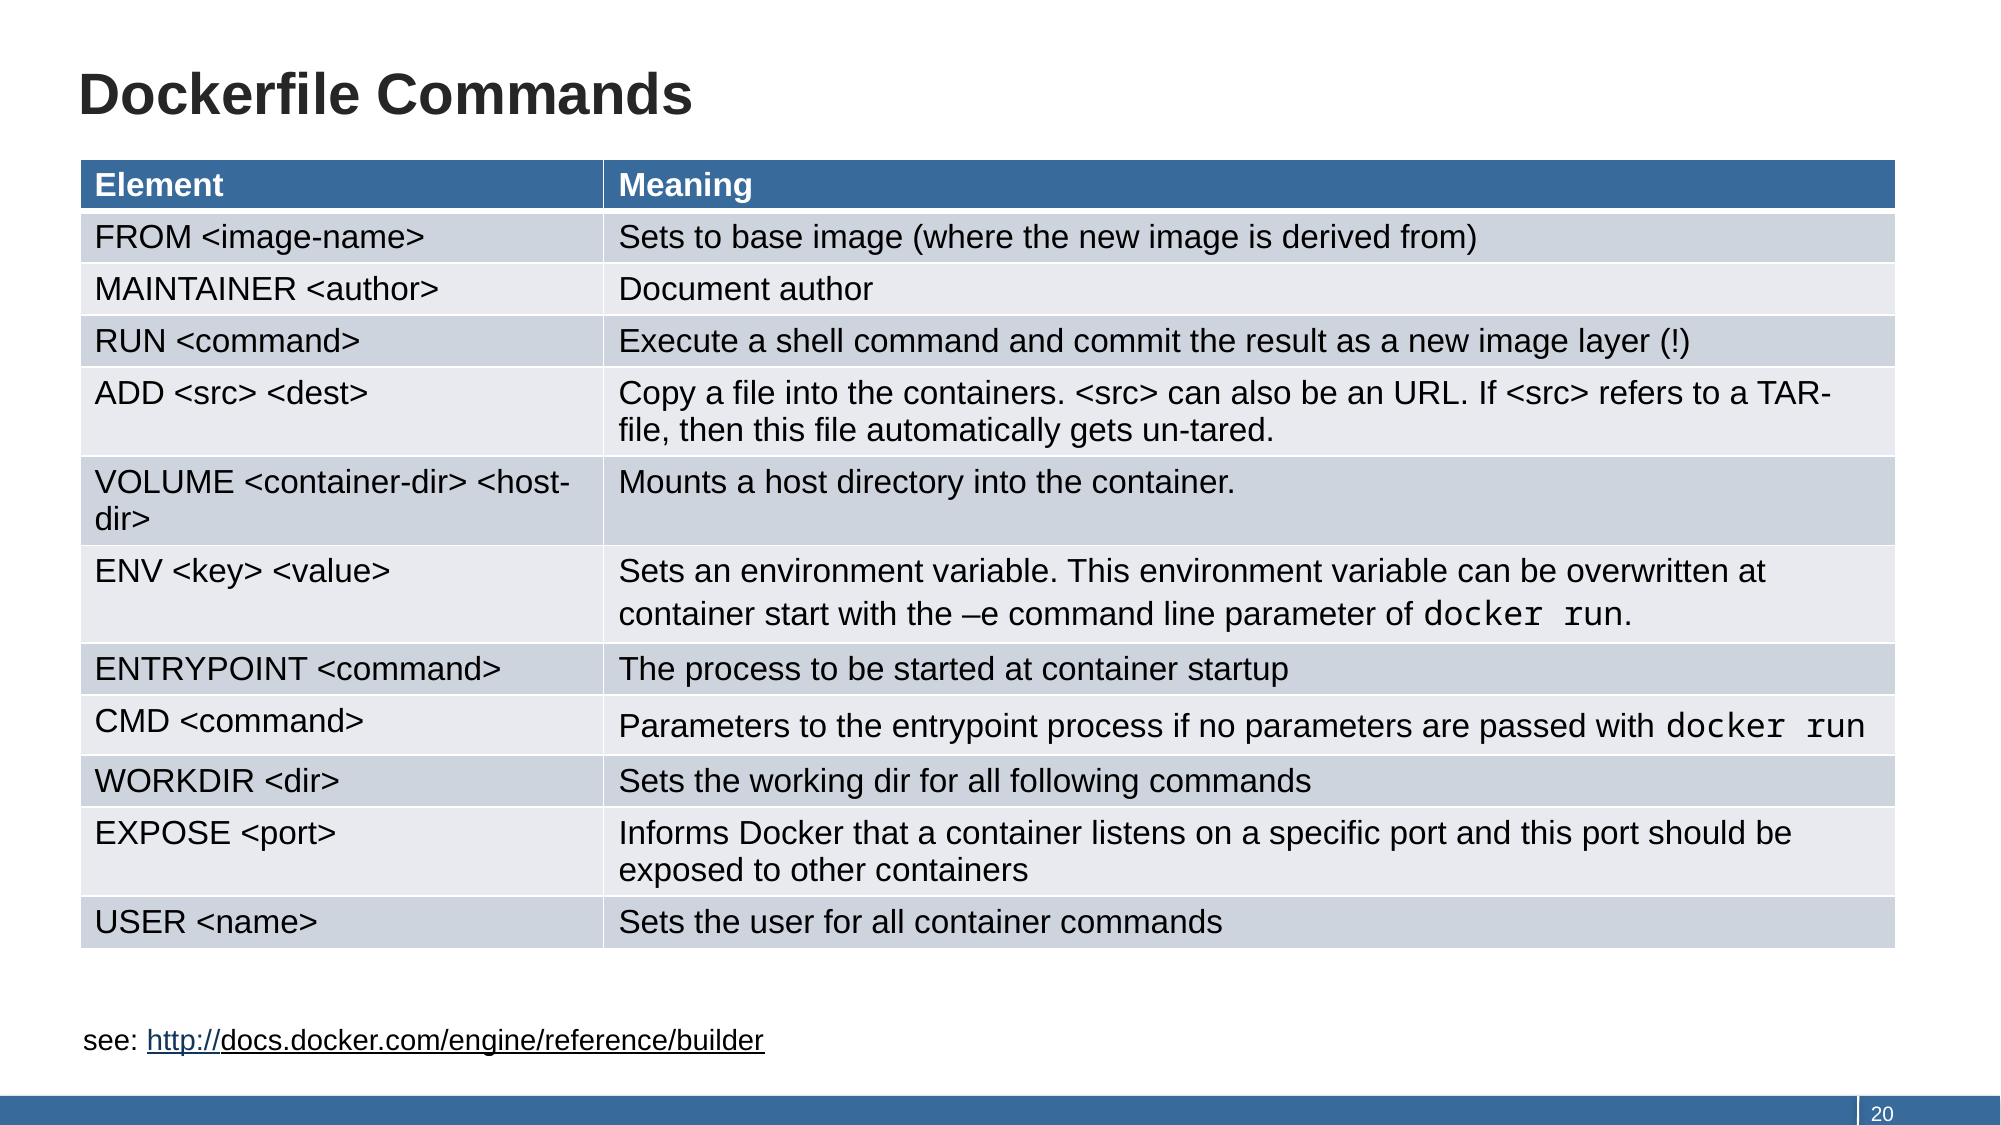

# Dockerfile Commands
| Element | Meaning |
| --- | --- |
| FROM <image-name> | Sets to base image (where the new image is derived from) |
| MAINTAINER <author> | Document author |
| RUN <command> | Execute a shell command and commit the result as a new image layer (!) |
| ADD <src> <dest> | Copy a file into the containers. <src> can also be an URL. If <src> refers to a TAR-file, then this file automatically gets un-tared. |
| VOLUME <container-dir> <host-dir> | Mounts a host directory into the container. |
| ENV <key> <value> | Sets an environment variable. This environment variable can be overwritten at container start with the –e command line parameter of docker run. |
| ENTRYPOINT <command> | The process to be started at container startup |
| CMD <command> | Parameters to the entrypoint process if no parameters are passed with docker run |
| WORKDIR <dir> | Sets the working dir for all following commands |
| EXPOSE <port> | Informs Docker that a container listens on a specific port and this port should be exposed to other containers |
| USER <name> | Sets the user for all container commands |
see: http://docs.docker.com/engine/reference/builder
20